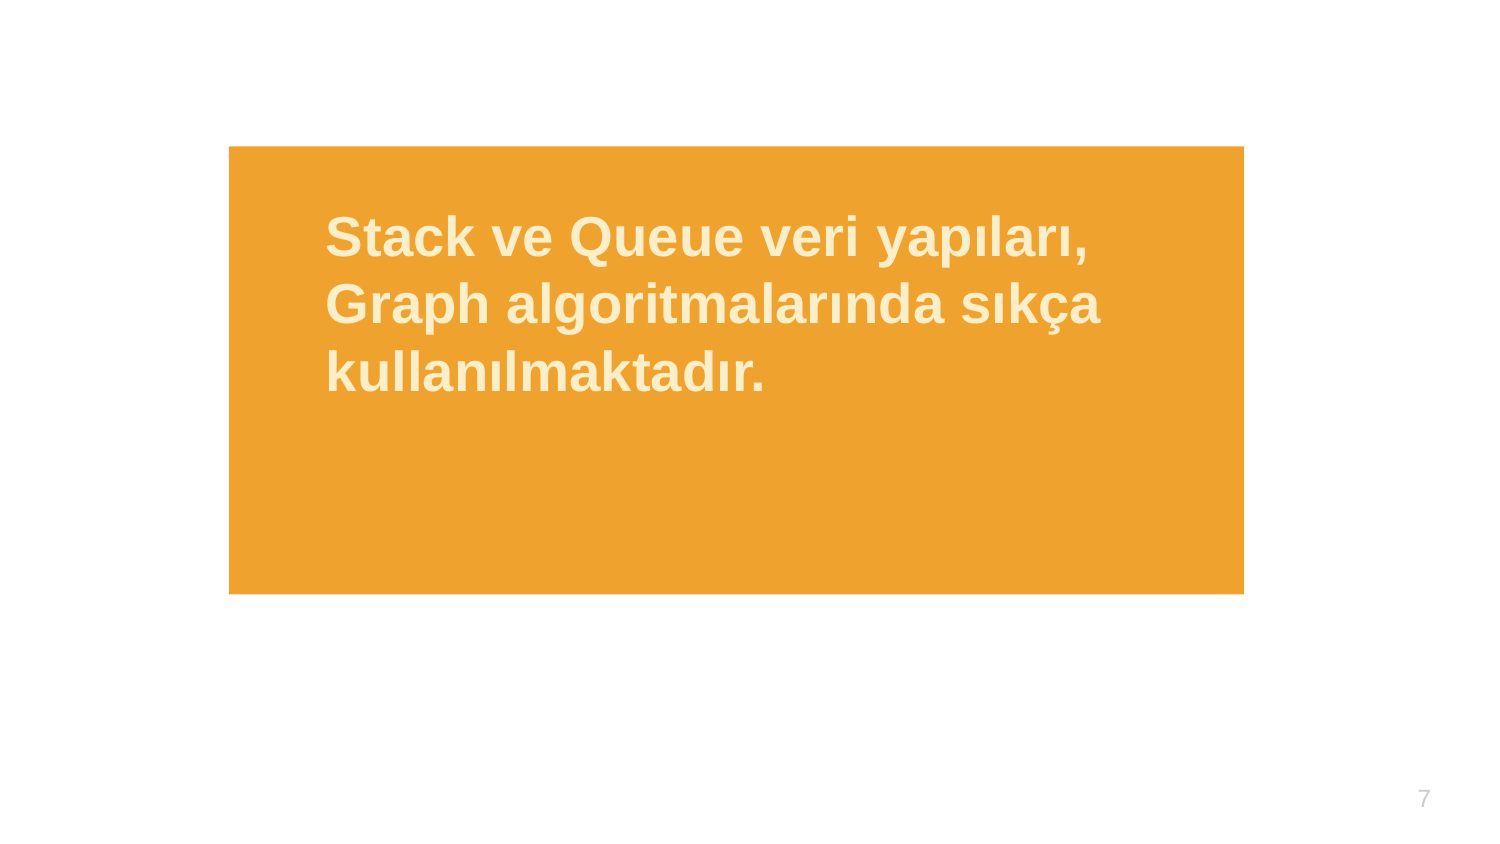

Stack ve Queue veri yapıları, Graph algoritmalarında sıkça kullanılmaktadır.

7